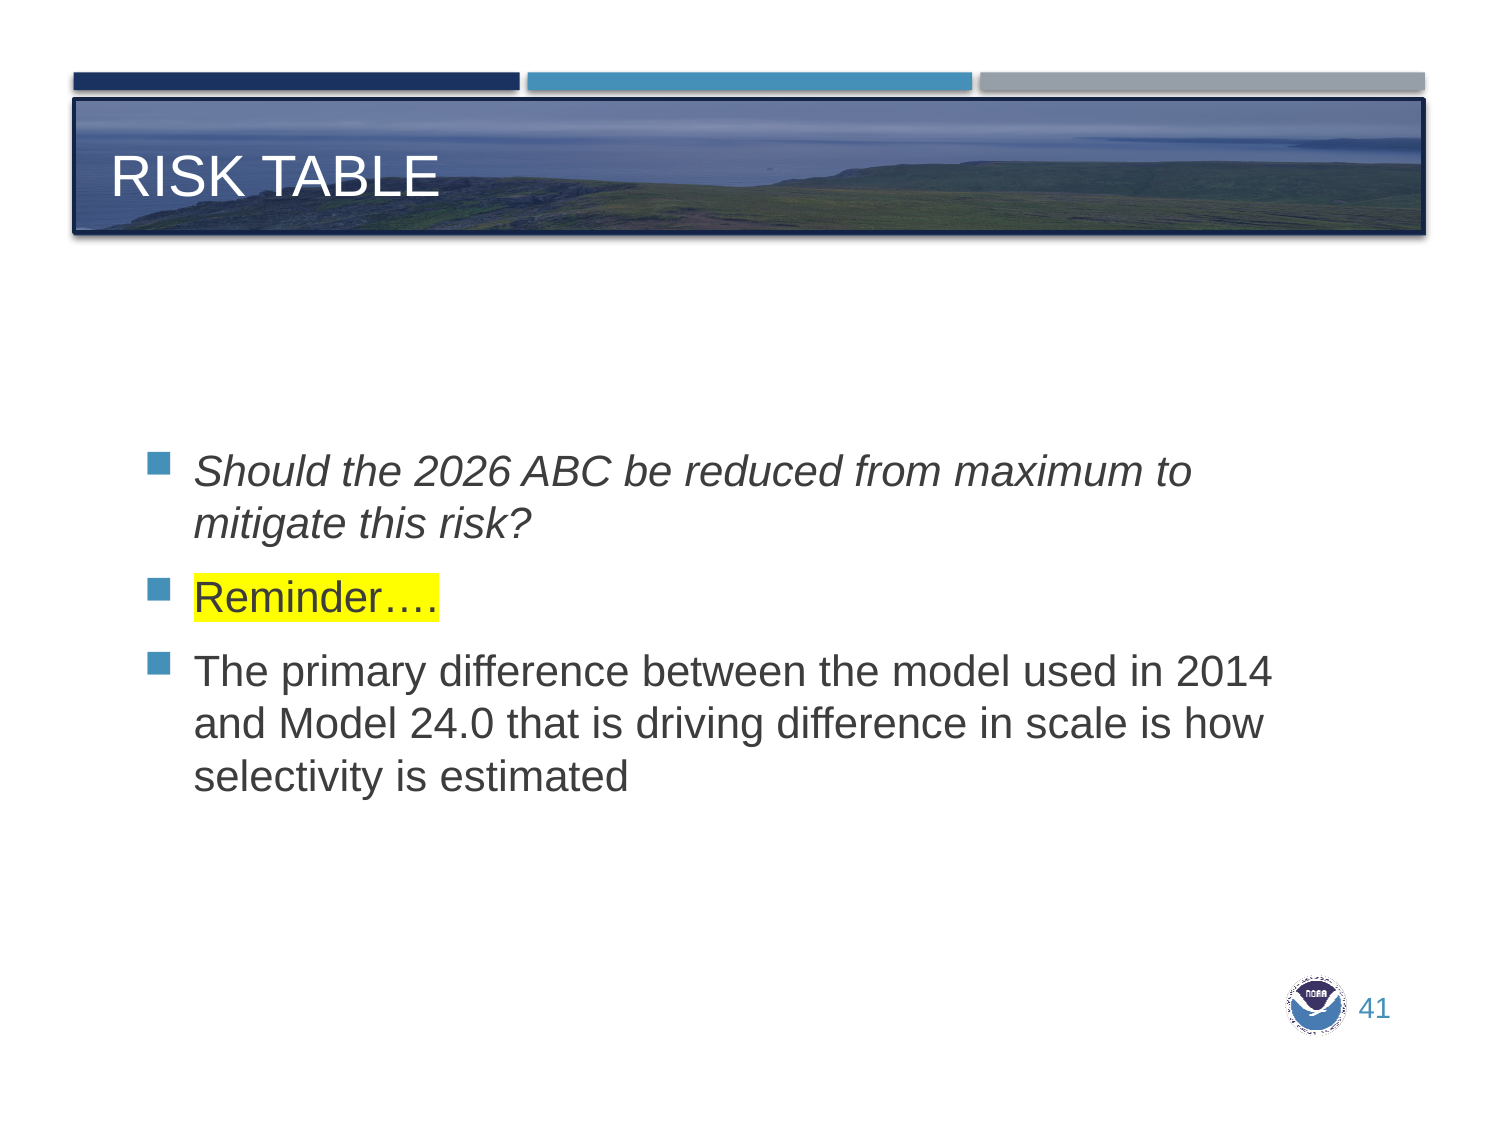

# Risk table

Should the 2026 ABC be reduced from maximum to mitigate this risk?
Reminder….
The primary difference between the model used in 2014 and Model 24.0 that is driving difference in scale is how selectivity is estimated
41